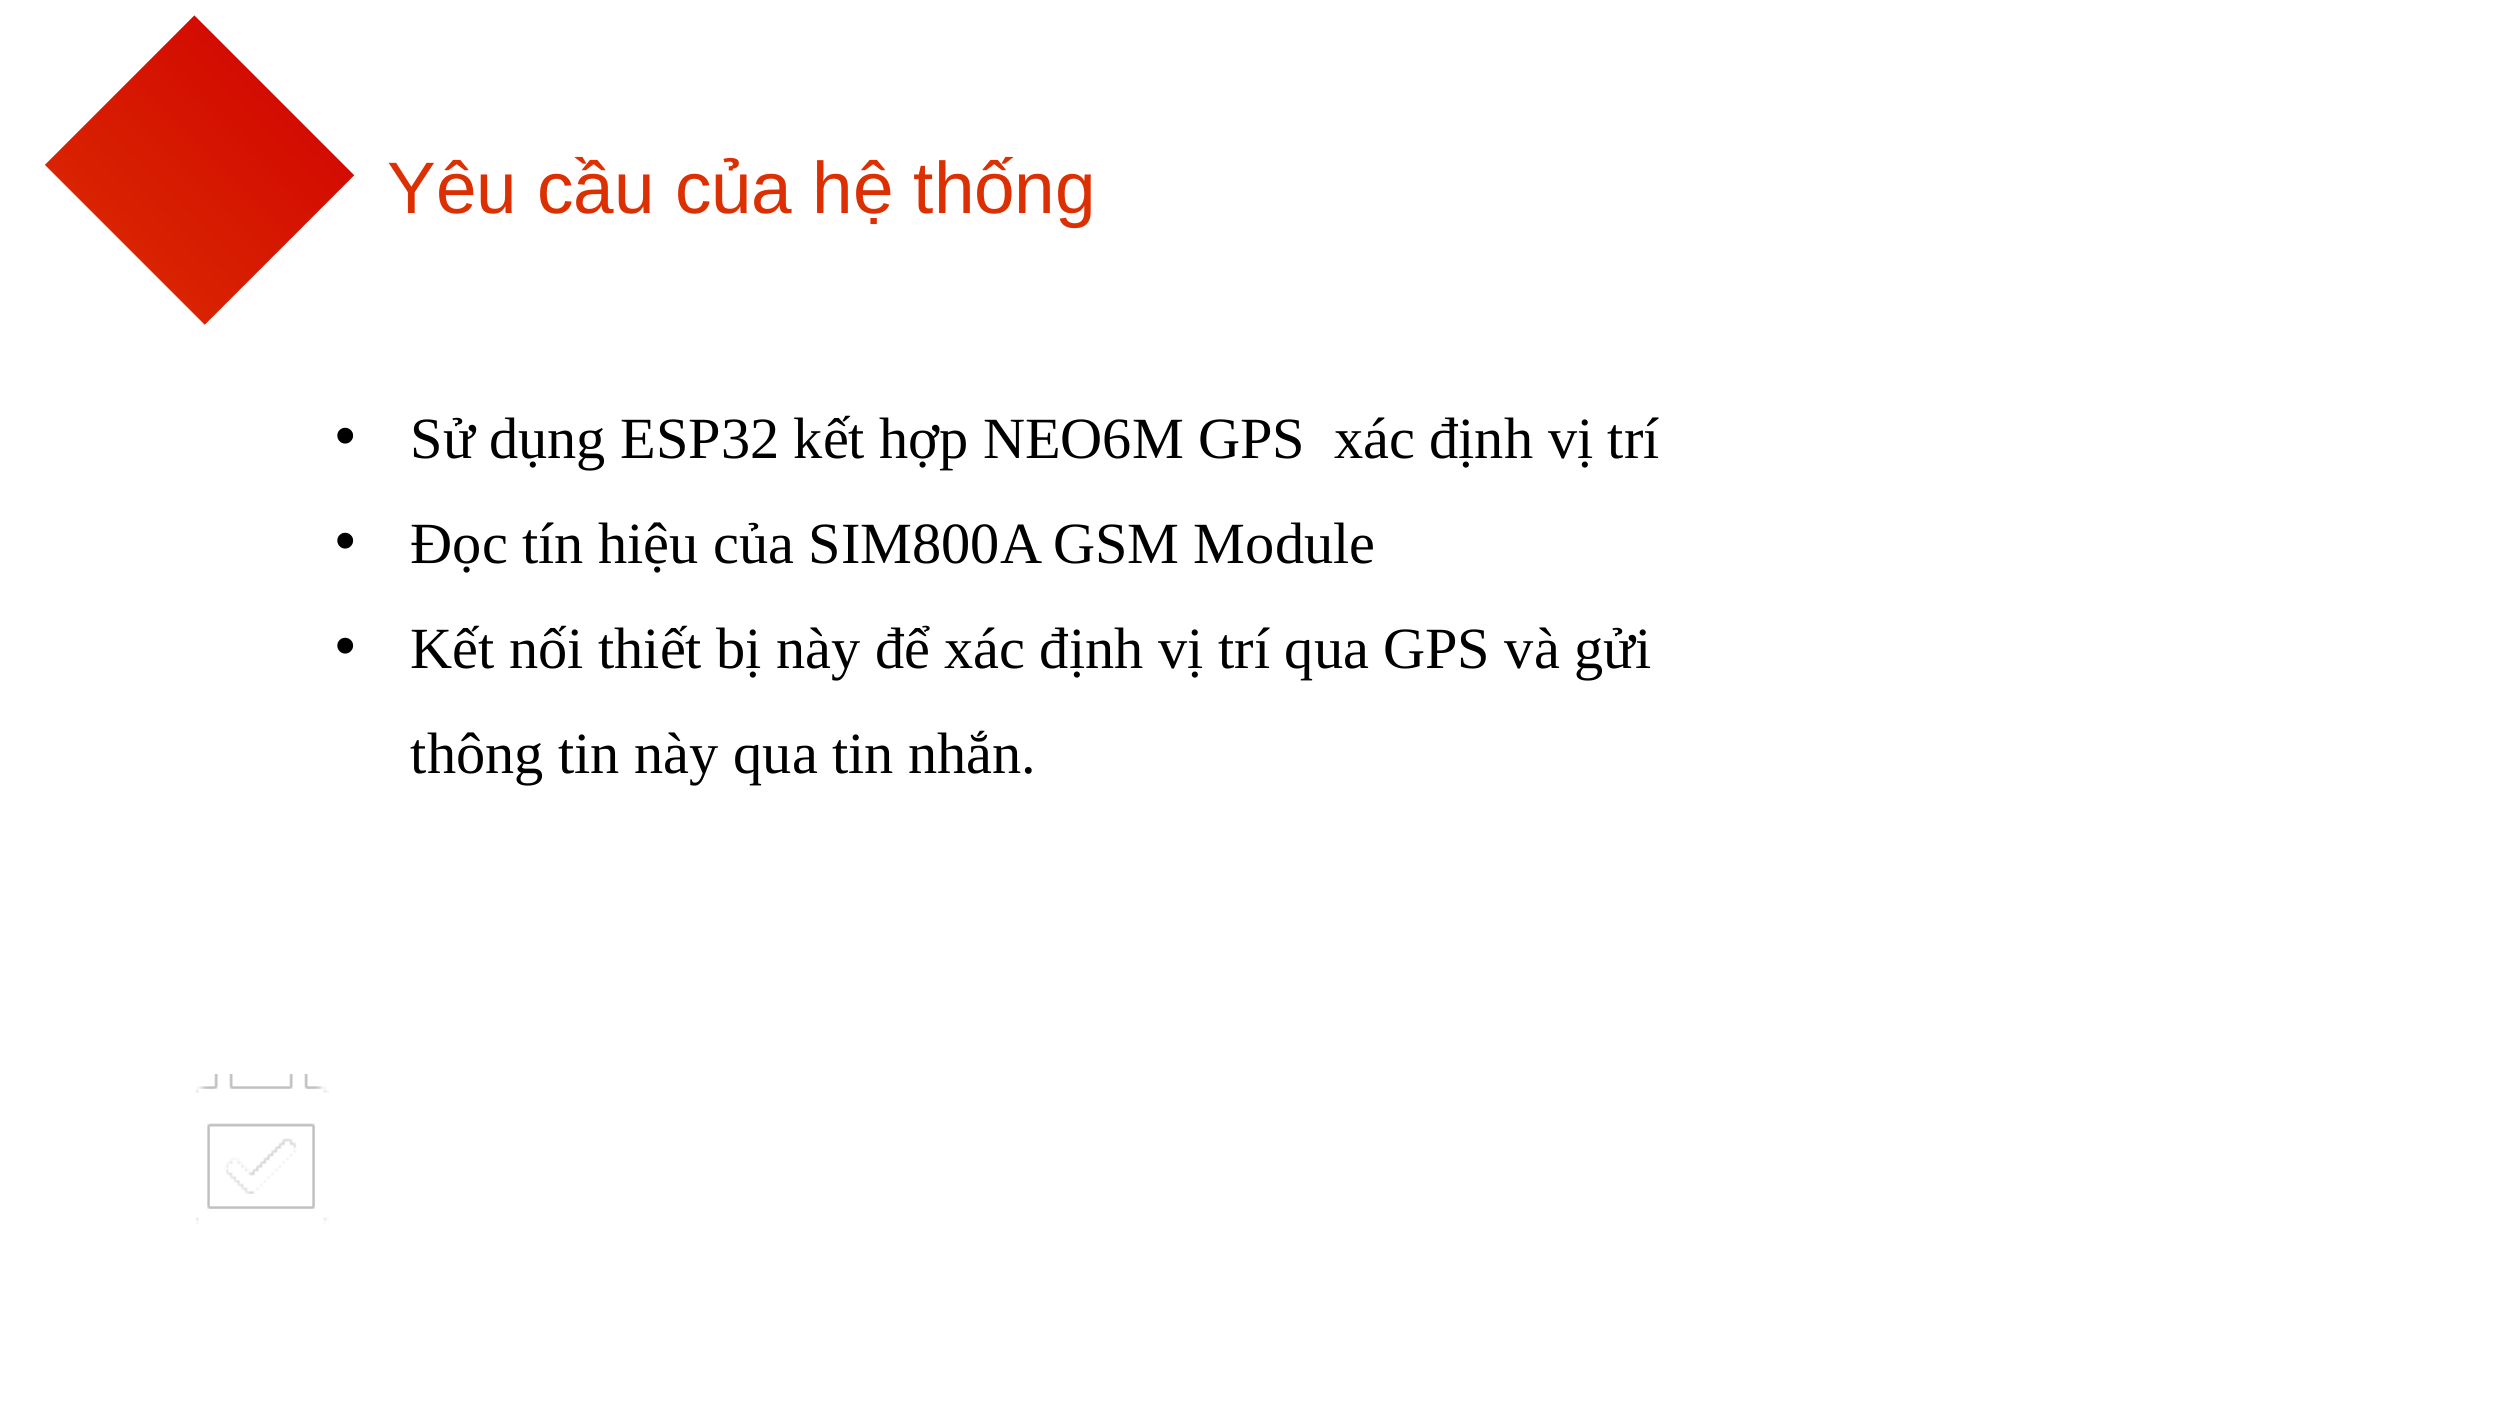

Yêu cầu của hệ thống
Sử dụng ESP32 kết hợp NEO6M GPS  xác định vị trí
Đọc tín hiệu của SIM800A GSM Module
Kết nối thiết bị này để xác định vị trí qua GPS và gửi thông tin này qua tin nhắn.